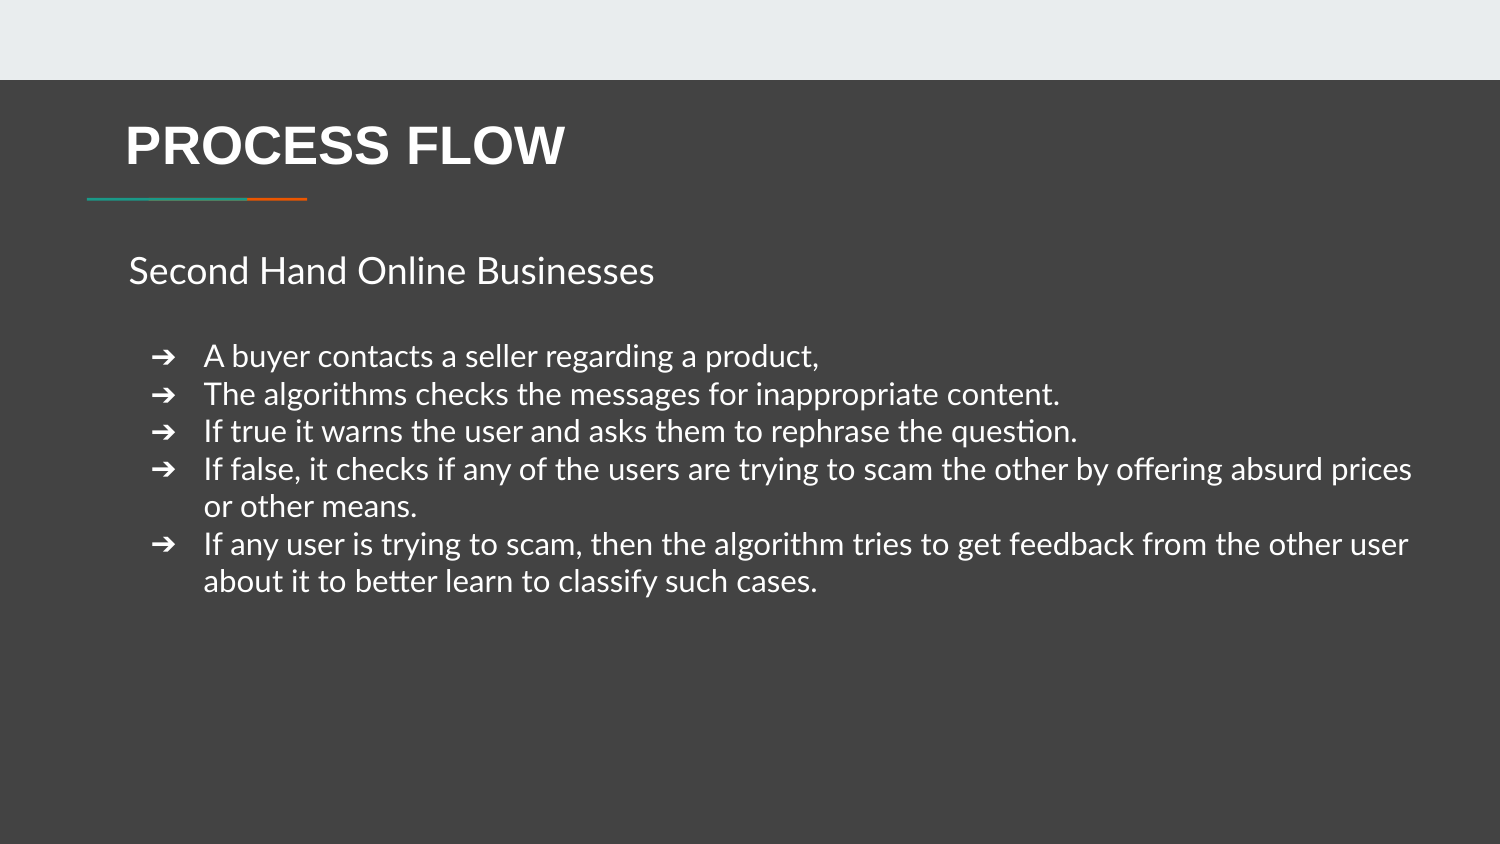

# PROCESS FLOW
Second Hand Online Businesses

A buyer contacts a seller regarding a product,
The algorithms checks the messages for inappropriate content.
If true it warns the user and asks them to rephrase the question.
If false, it checks if any of the users are trying to scam the other by offering absurd prices or other means.
If any user is trying to scam, then the algorithm tries to get feedback from the other user about it to better learn to classify such cases.